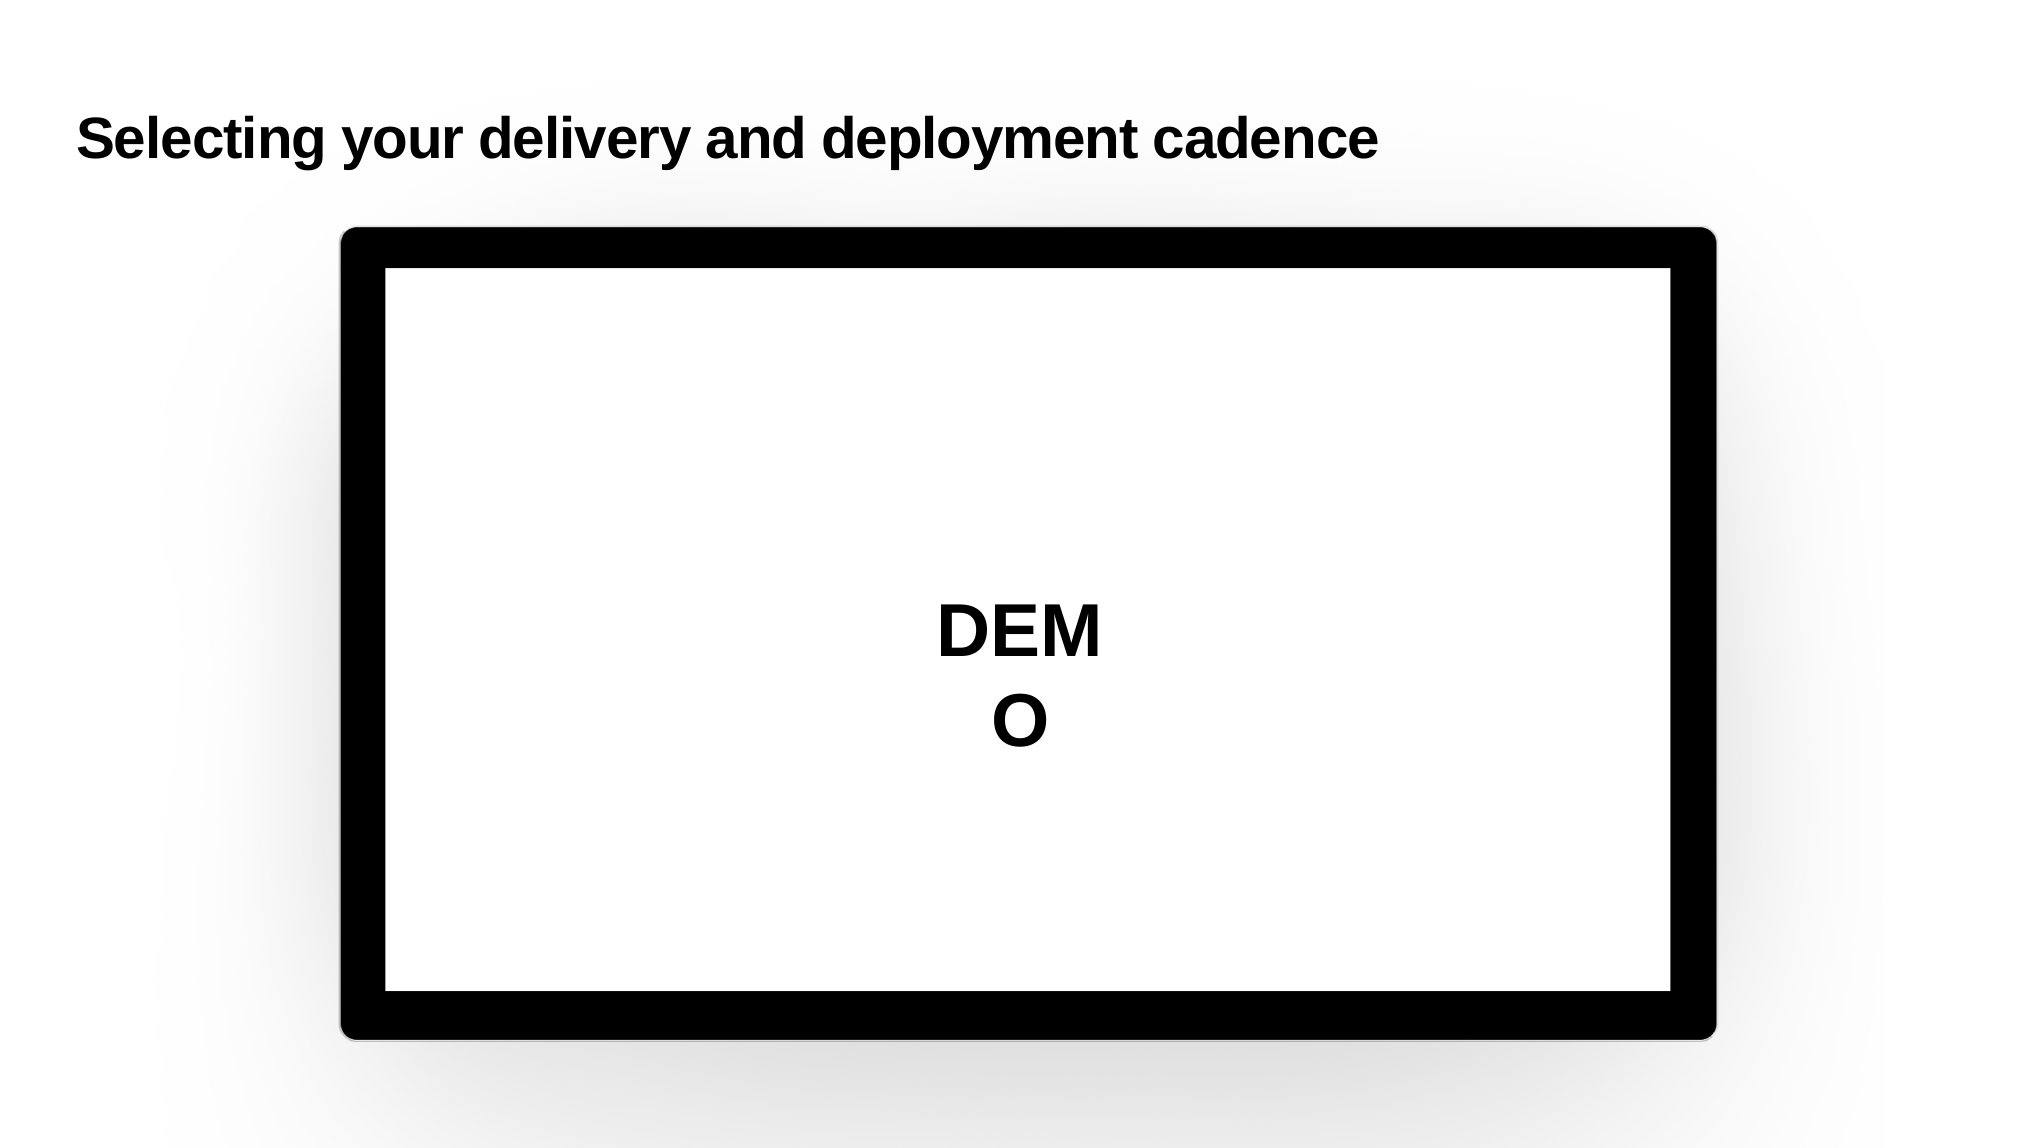

# Selecting your delivery and deployment cadence
DEMO